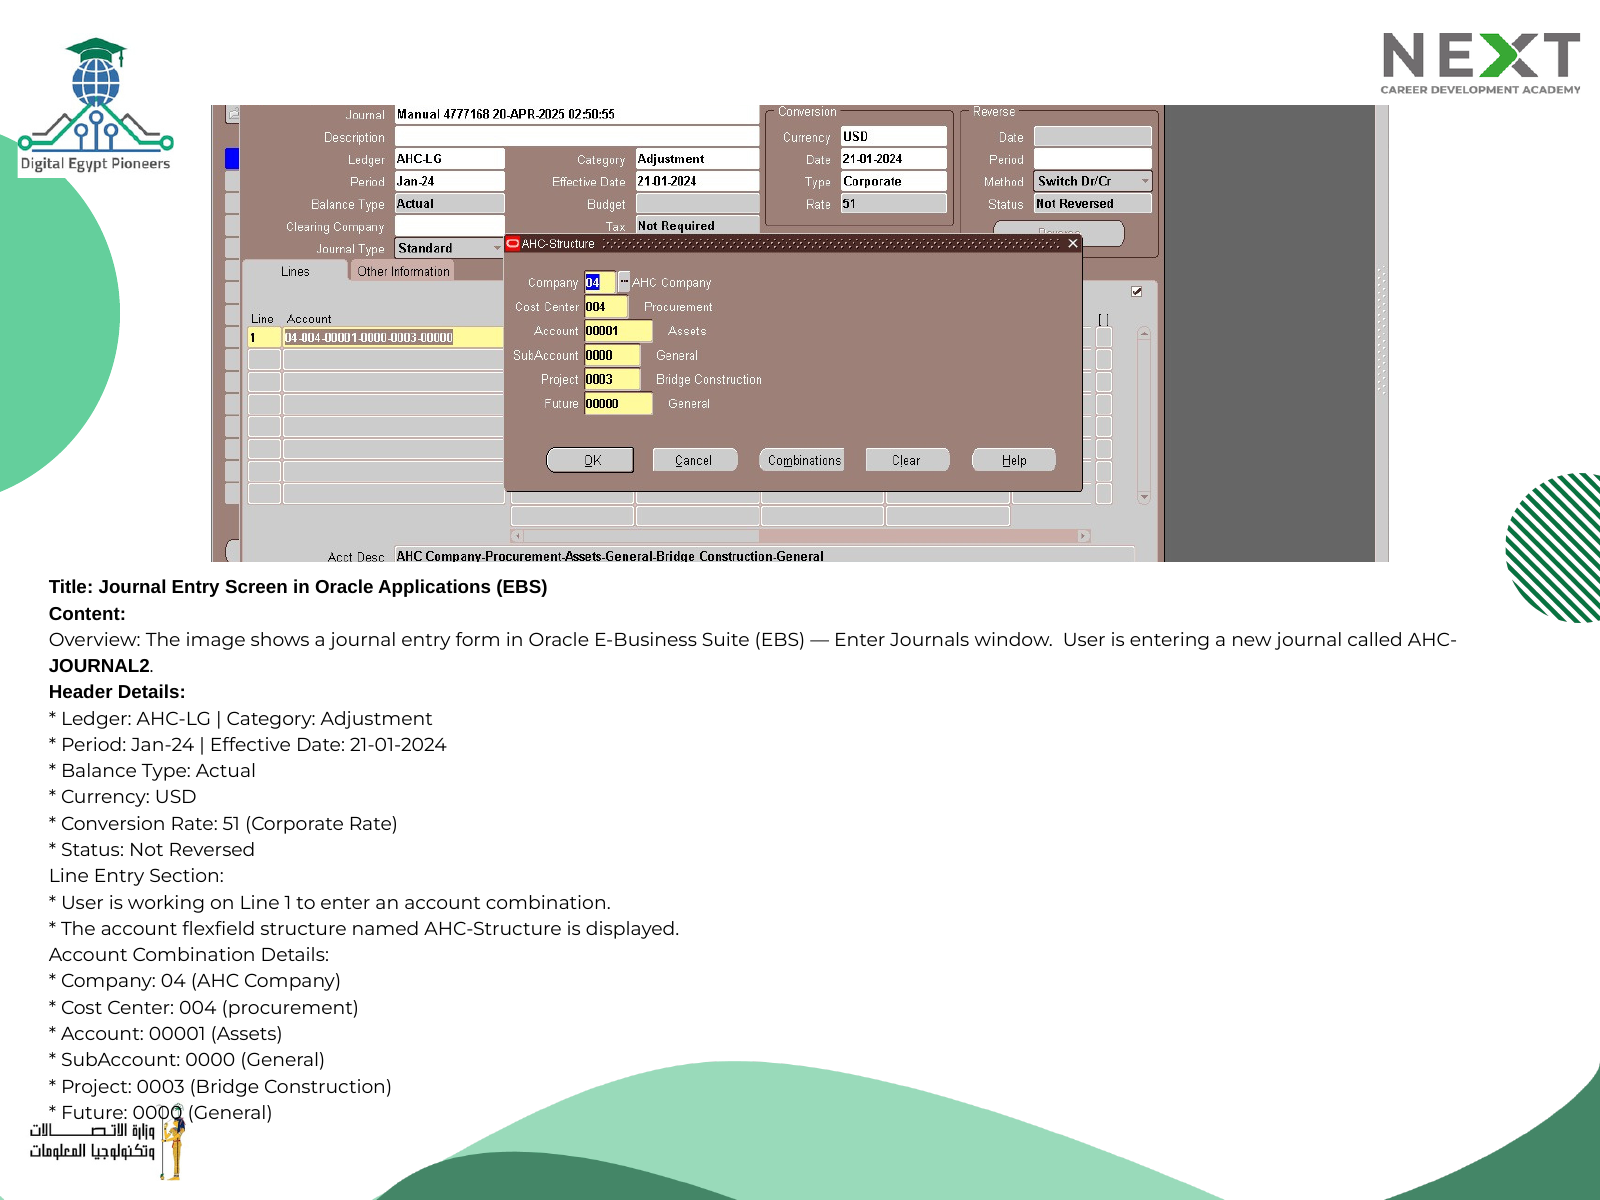

Title: Journal Entry Screen in Oracle Applications (EBS)
Content:
Overview: The image shows a journal entry form in Oracle E-Business Suite (EBS) — Enter Journals window.  User is entering a new journal called AHC-JOURNAL2.
Header Details:
* Ledger: AHC-LG | Category: Adjustment
* Period: Jan-24 | Effective Date: 21-01-2024
* Balance Type: Actual
* Currency: USD
* Conversion Rate: 51 (Corporate Rate)
* Status: Not Reversed
Line Entry Section:
* User is working on Line 1 to enter an account combination.
* The account flexfield structure named AHC-Structure is displayed.
Account Combination Details:
* Company: 04 (AHC Company)
* Cost Center: 004 (procurement)
* Account: 00001 (Assets)
* SubAccount: 0000 (General)
* Project: 0003 (Bridge Construction)
* Future: 0000 (General)